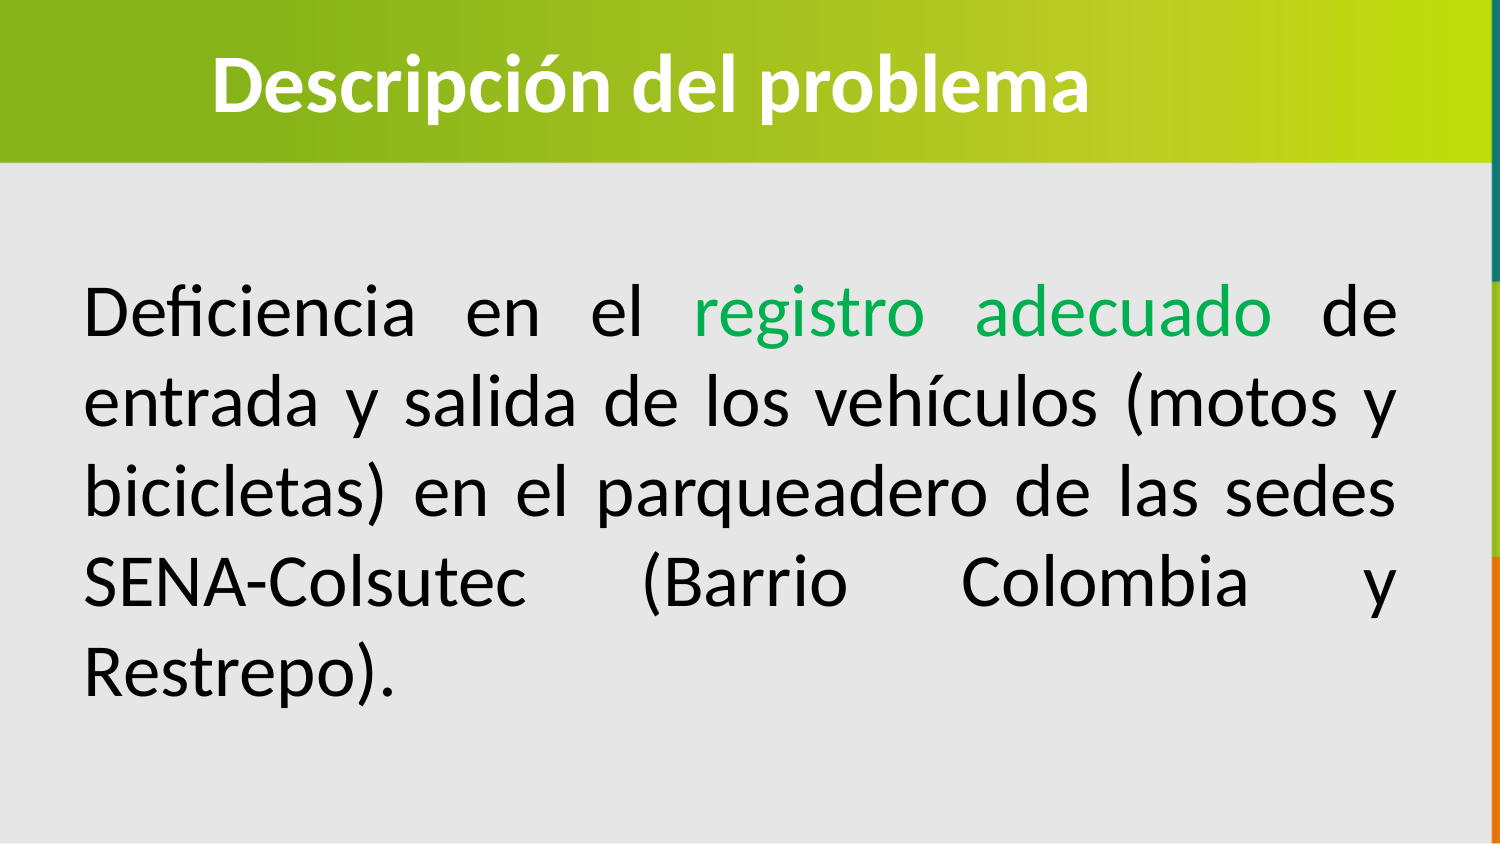

Descripción del problema
Deficiencia en el registro adecuado de entrada y salida de los vehículos (motos y bicicletas) en el parqueadero de las sedes SENA-Colsutec (Barrio Colombia y Restrepo).